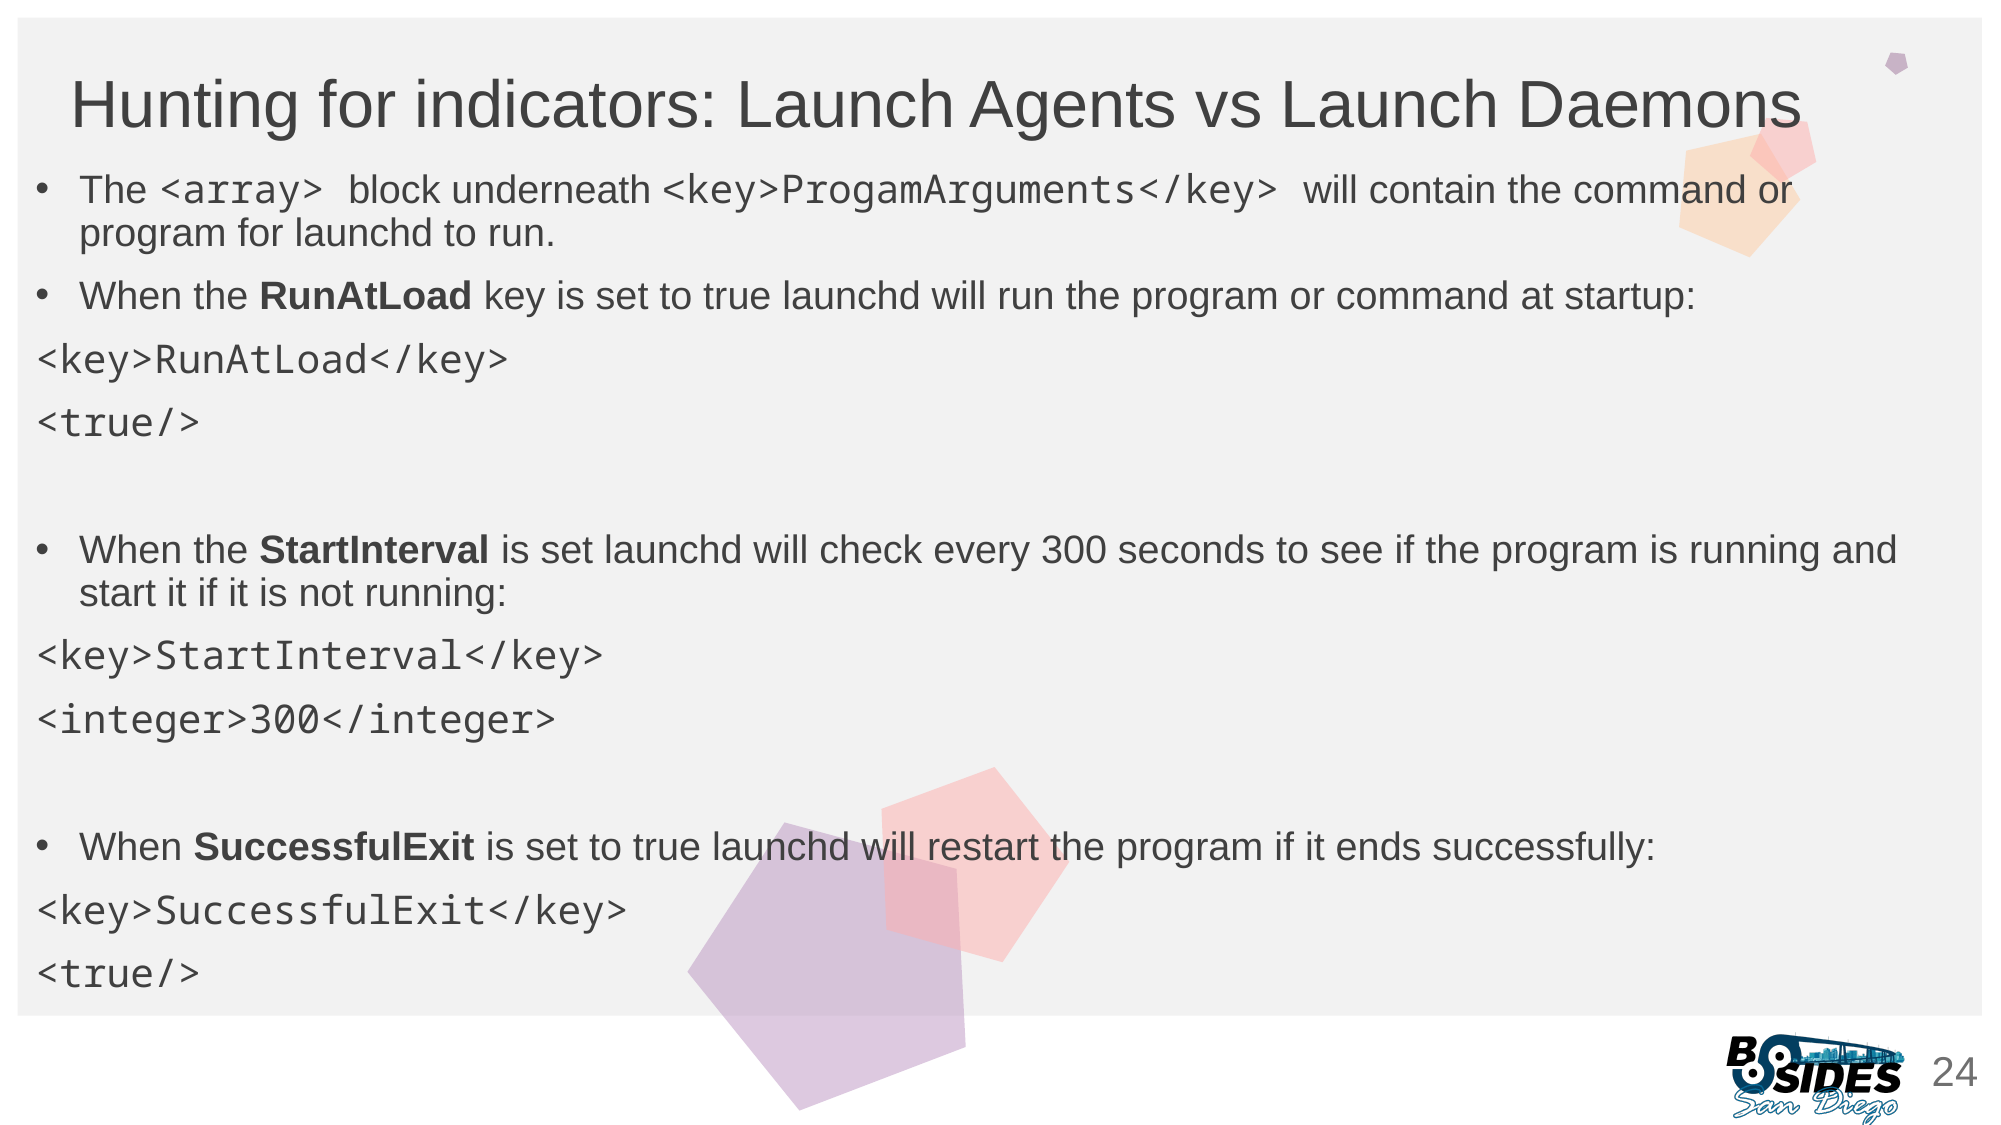

# Hunting for indicators: Launch Agents vs Launch Daemons
The <array> block underneath <key>ProgamArguments</key> will contain the command or program for launchd to run.
When the RunAtLoad key is set to true launchd will run the program or command at startup:
<key>RunAtLoad</key>
<true/>

When the StartInterval is set launchd will check every 300 seconds to see if the program is running and start it if it is not running:
<key>StartInterval</key>
<integer>300</integer>

When SuccessfulExit is set to true launchd will restart the program if it ends successfully:
<key>SuccessfulExit</key>
<true/>
24